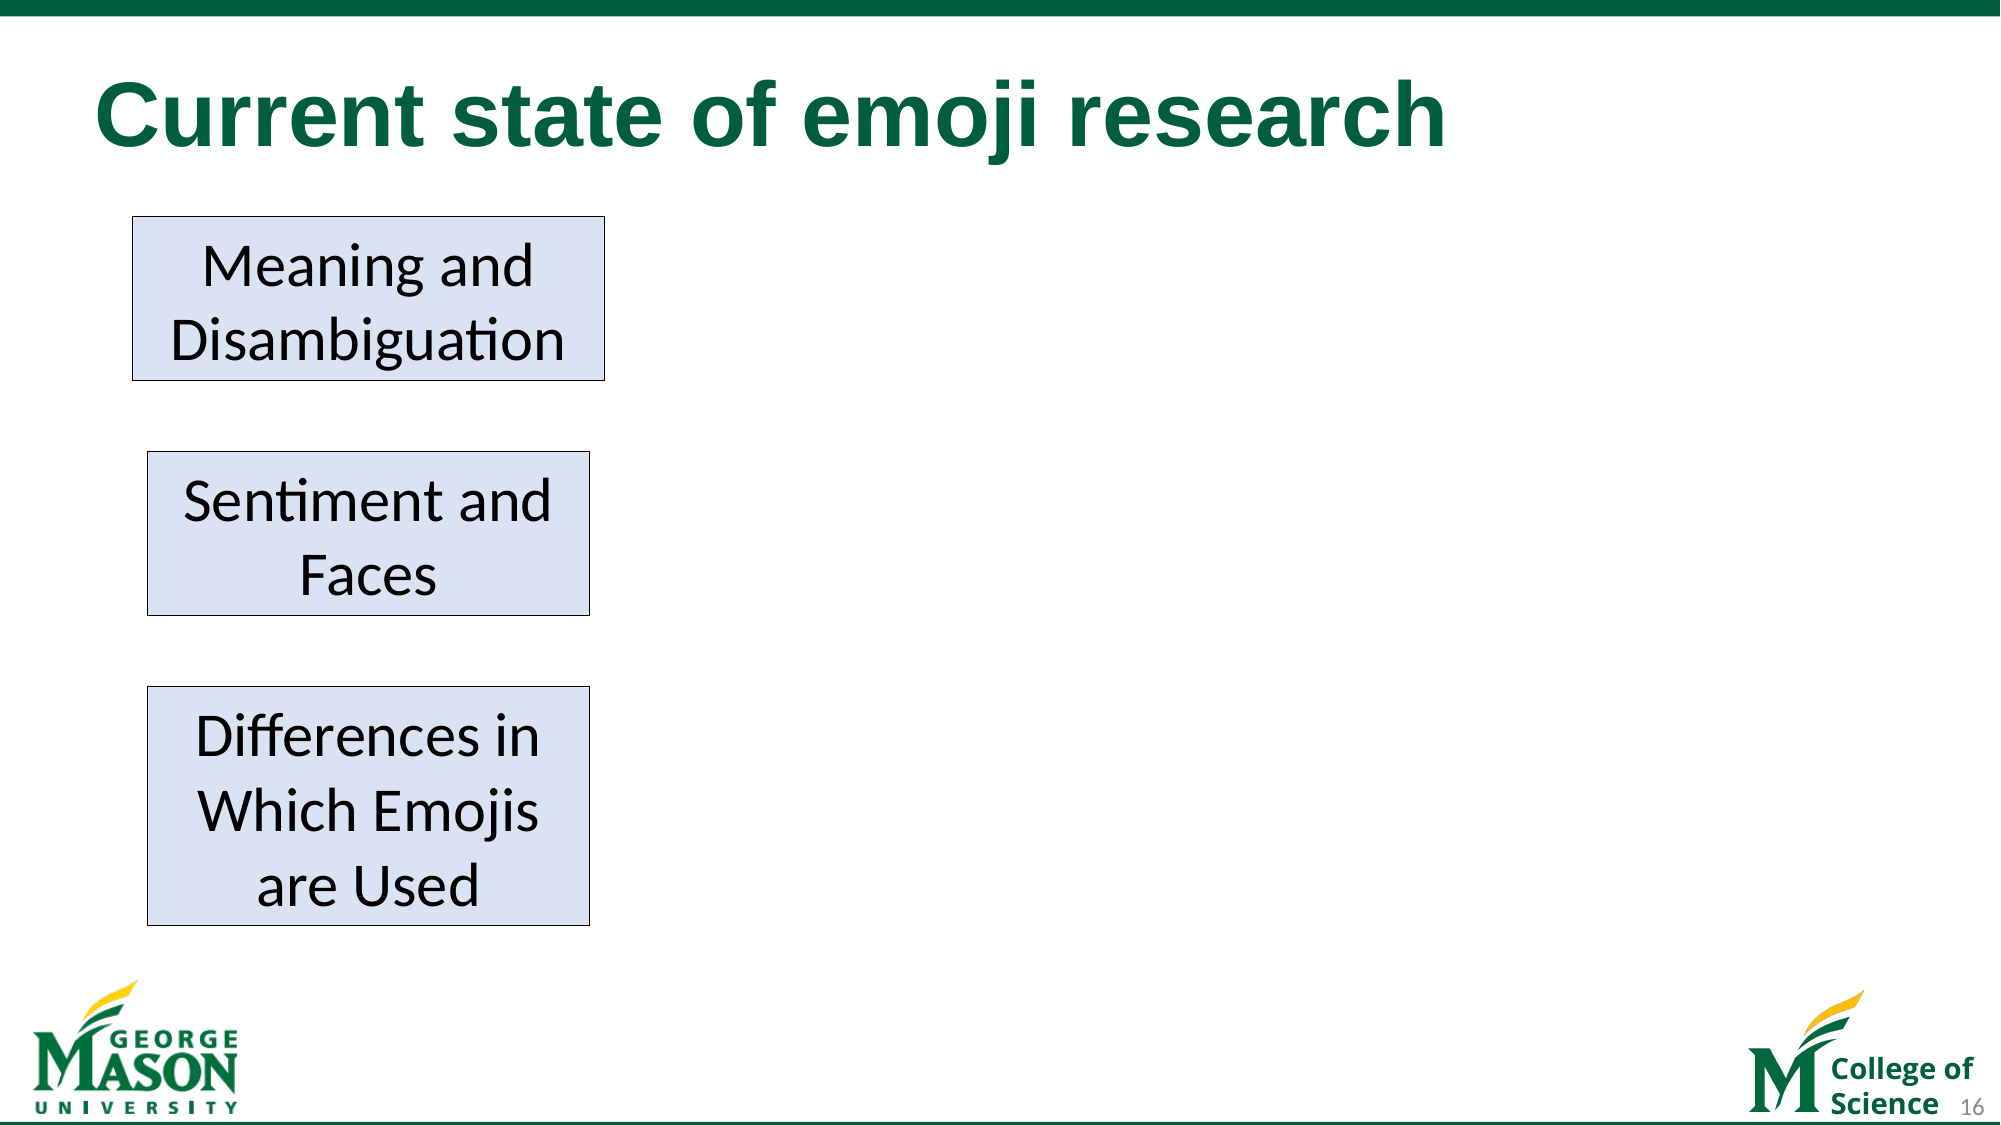

# Current state of emoji research
Meaning and Disambiguation

Sentiment and Faces
Differences in Which Emojis are Used
16